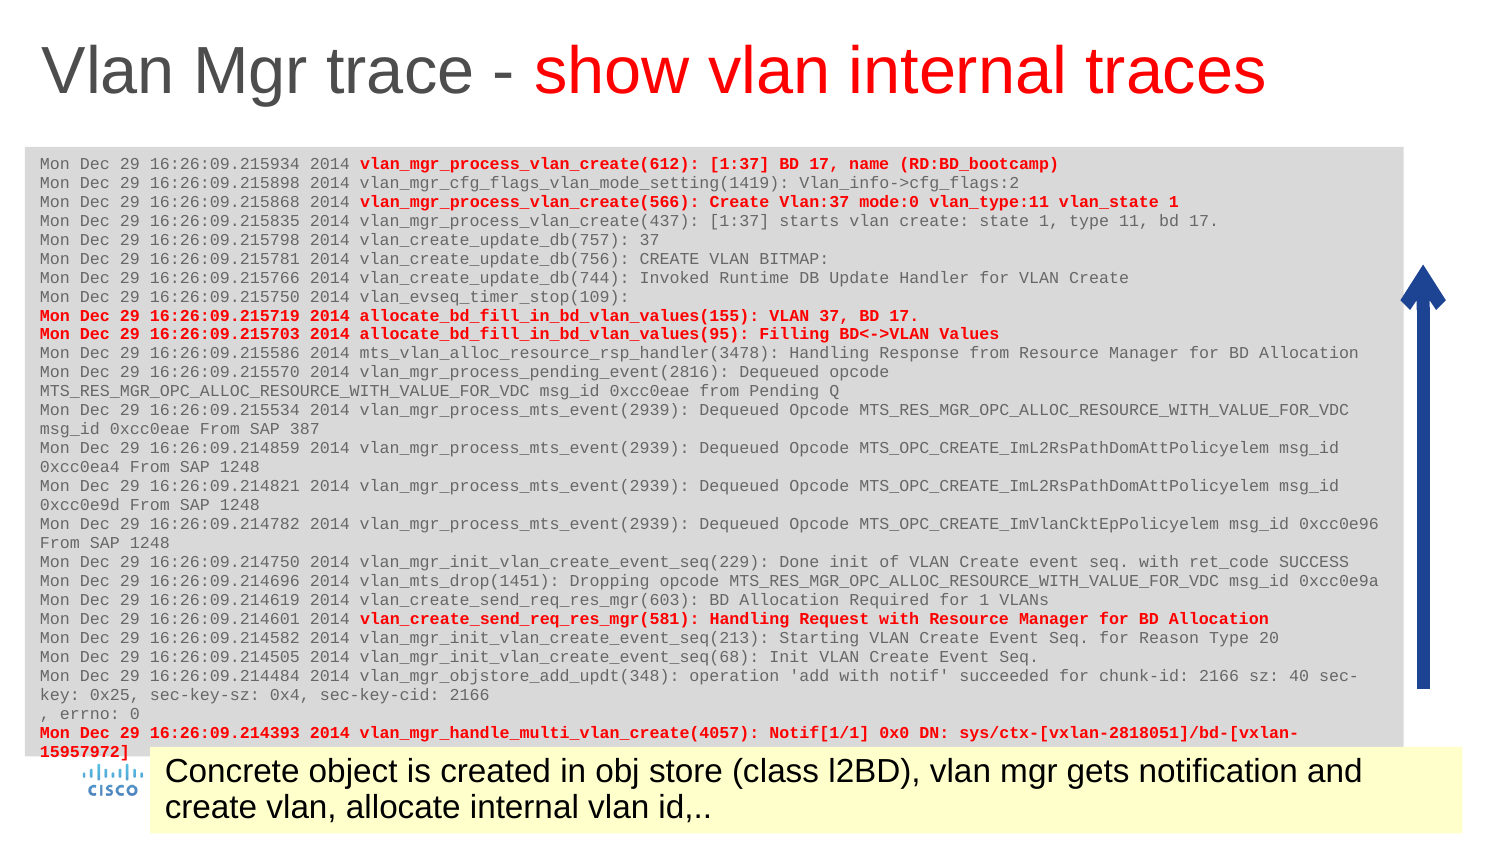

# Vlan Mgr trace - show vlan internal traces
Mon Dec 29 16:26:09.215934 2014 vlan_mgr_process_vlan_create(612): [1:37] BD 17, name (RD:BD_bootcamp)
Mon Dec 29 16:26:09.215898 2014 vlan_mgr_cfg_flags_vlan_mode_setting(1419): Vlan_info->cfg_flags:2
Mon Dec 29 16:26:09.215868 2014 vlan_mgr_process_vlan_create(566): Create Vlan:37 mode:0 vlan_type:11 vlan_state 1
Mon Dec 29 16:26:09.215835 2014 vlan_mgr_process_vlan_create(437): [1:37] starts vlan create: state 1, type 11, bd 17.
Mon Dec 29 16:26:09.215798 2014 vlan_create_update_db(757): 37
Mon Dec 29 16:26:09.215781 2014 vlan_create_update_db(756): CREATE VLAN BITMAP:
Mon Dec 29 16:26:09.215766 2014 vlan_create_update_db(744): Invoked Runtime DB Update Handler for VLAN Create
Mon Dec 29 16:26:09.215750 2014 vlan_evseq_timer_stop(109):
Mon Dec 29 16:26:09.215719 2014 allocate_bd_fill_in_bd_vlan_values(155): VLAN 37, BD 17.
Mon Dec 29 16:26:09.215703 2014 allocate_bd_fill_in_bd_vlan_values(95): Filling BD<->VLAN Values
Mon Dec 29 16:26:09.215586 2014 mts_vlan_alloc_resource_rsp_handler(3478): Handling Response from Resource Manager for BD Allocation
Mon Dec 29 16:26:09.215570 2014 vlan_mgr_process_pending_event(2816): Dequeued opcode MTS_RES_MGR_OPC_ALLOC_RESOURCE_WITH_VALUE_FOR_VDC msg_id 0xcc0eae from Pending Q
Mon Dec 29 16:26:09.215534 2014 vlan_mgr_process_mts_event(2939): Dequeued Opcode MTS_RES_MGR_OPC_ALLOC_RESOURCE_WITH_VALUE_FOR_VDC msg_id 0xcc0eae From SAP 387
Mon Dec 29 16:26:09.214859 2014 vlan_mgr_process_mts_event(2939): Dequeued Opcode MTS_OPC_CREATE_ImL2RsPathDomAttPolicyelem msg_id 0xcc0ea4 From SAP 1248
Mon Dec 29 16:26:09.214821 2014 vlan_mgr_process_mts_event(2939): Dequeued Opcode MTS_OPC_CREATE_ImL2RsPathDomAttPolicyelem msg_id 0xcc0e9d From SAP 1248
Mon Dec 29 16:26:09.214782 2014 vlan_mgr_process_mts_event(2939): Dequeued Opcode MTS_OPC_CREATE_ImVlanCktEpPolicyelem msg_id 0xcc0e96 From SAP 1248
Mon Dec 29 16:26:09.214750 2014 vlan_mgr_init_vlan_create_event_seq(229): Done init of VLAN Create event seq. with ret_code SUCCESS
Mon Dec 29 16:26:09.214696 2014 vlan_mts_drop(1451): Dropping opcode MTS_RES_MGR_OPC_ALLOC_RESOURCE_WITH_VALUE_FOR_VDC msg_id 0xcc0e9a
Mon Dec 29 16:26:09.214619 2014 vlan_create_send_req_res_mgr(603): BD Allocation Required for 1 VLANs
Mon Dec 29 16:26:09.214601 2014 vlan_create_send_req_res_mgr(581): Handling Request with Resource Manager for BD Allocation
Mon Dec 29 16:26:09.214582 2014 vlan_mgr_init_vlan_create_event_seq(213): Starting VLAN Create Event Seq. for Reason Type 20
Mon Dec 29 16:26:09.214505 2014 vlan_mgr_init_vlan_create_event_seq(68): Init VLAN Create Event Seq.
Mon Dec 29 16:26:09.214484 2014 vlan_mgr_objstore_add_updt(348): operation 'add with notif' succeeded for chunk-id: 2166 sz: 40 sec-key: 0x25, sec-key-sz: 0x4, sec-key-cid: 2166
, errno: 0
Mon Dec 29 16:26:09.214393 2014 vlan_mgr_handle_multi_vlan_create(4057): Notif[1/1] 0x0 DN: sys/ctx-[vxlan-2818051]/bd-[vxlan-15957972]

Concrete object is created in obj store (class l2BD), vlan mgr gets notification and create vlan, allocate internal vlan id,..